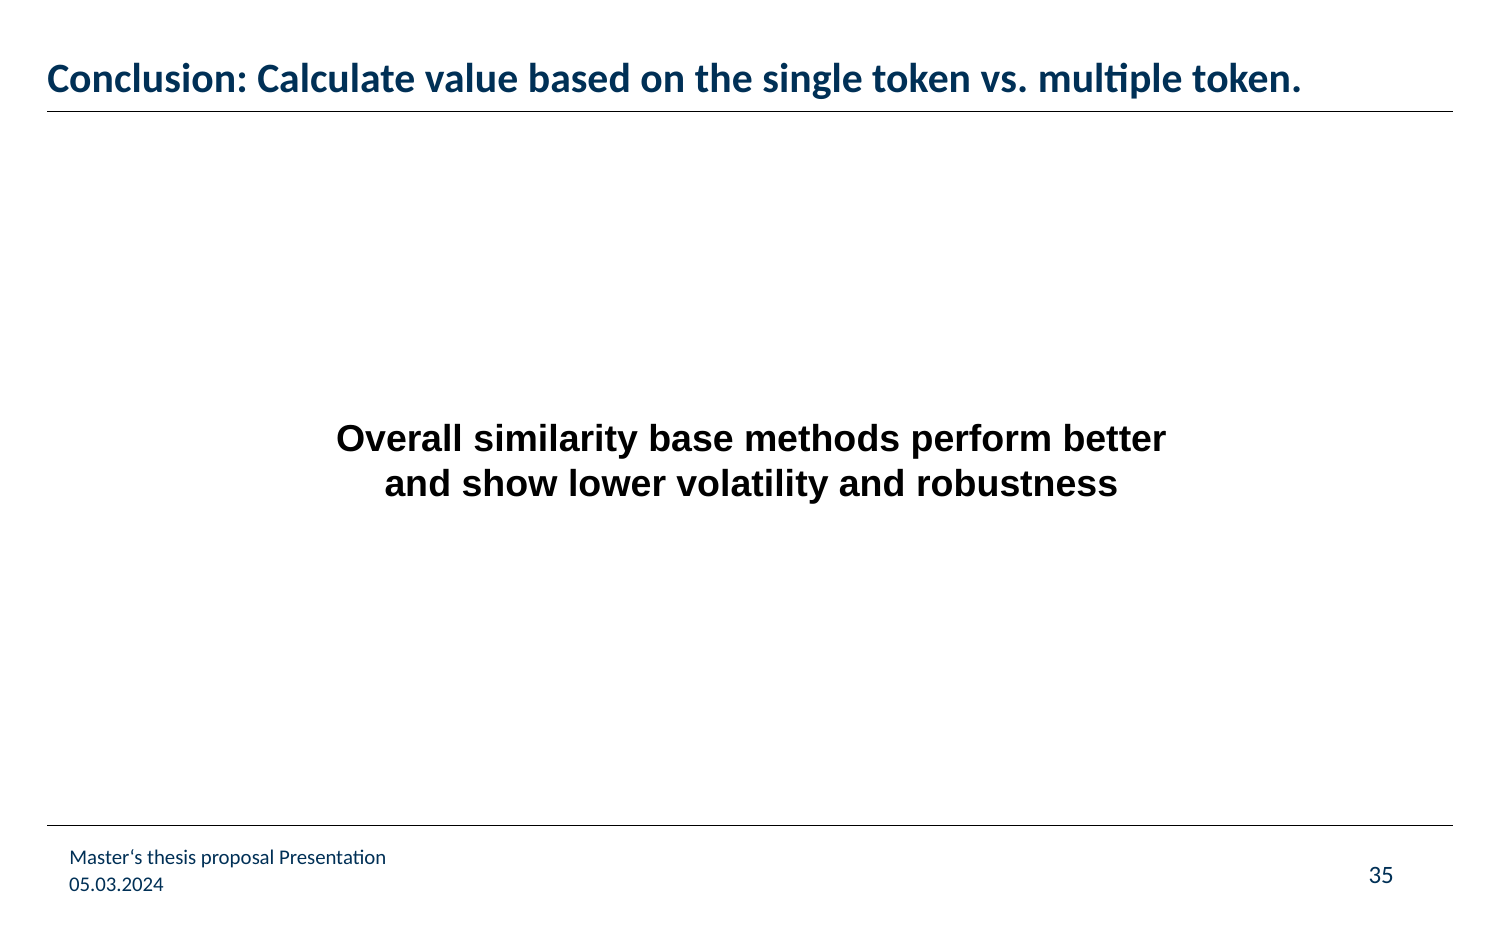

# Conclusion: Calculate value based on the single token vs. multiple token.
Overall similarity base methods perform better and show lower volatility and robustness